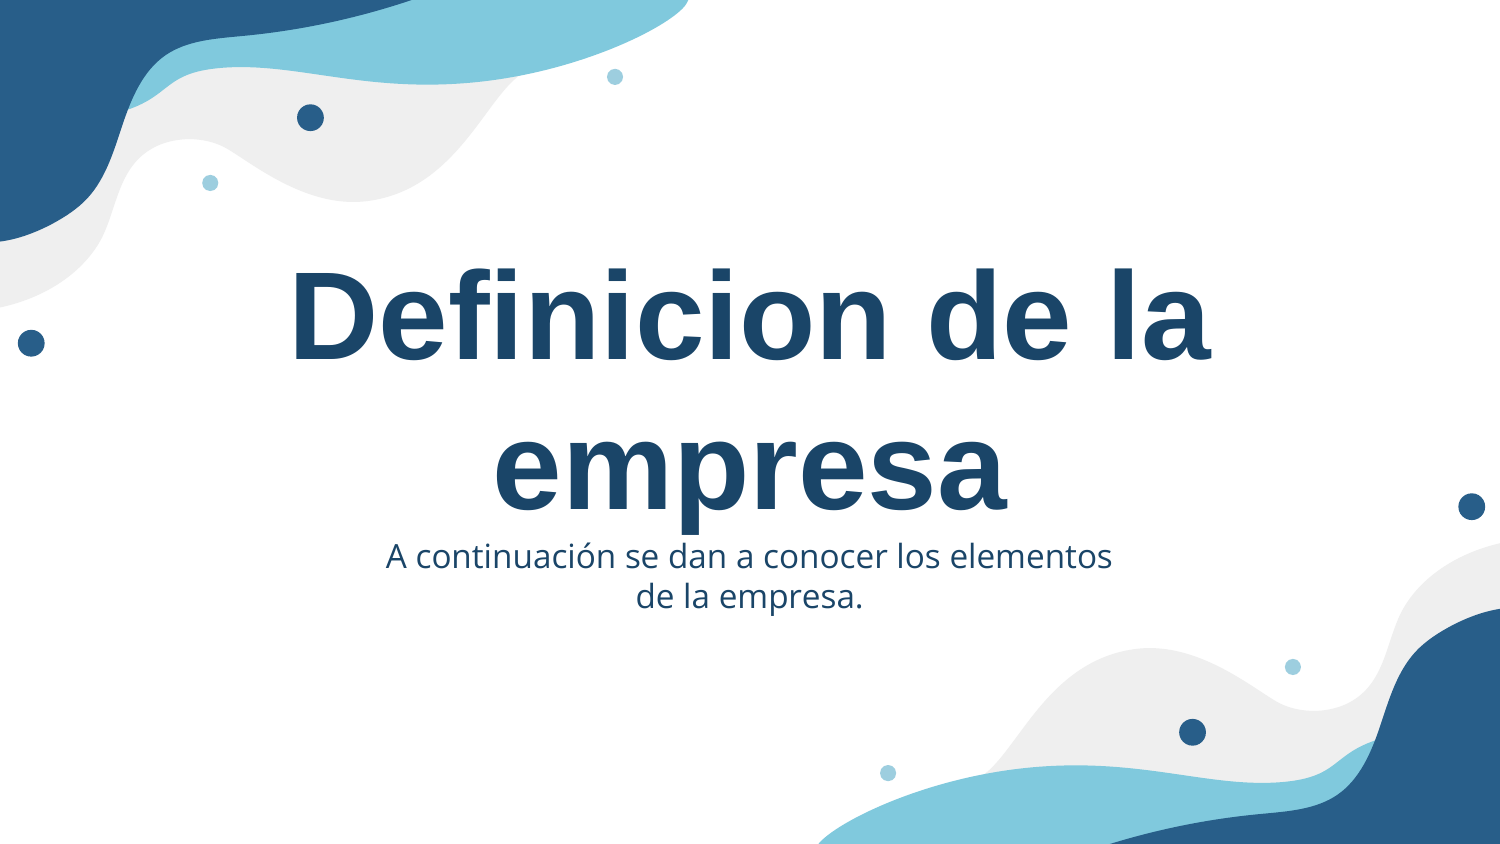

# Definicion de la empresa
A continuación se dan a conocer los elementos de la empresa.